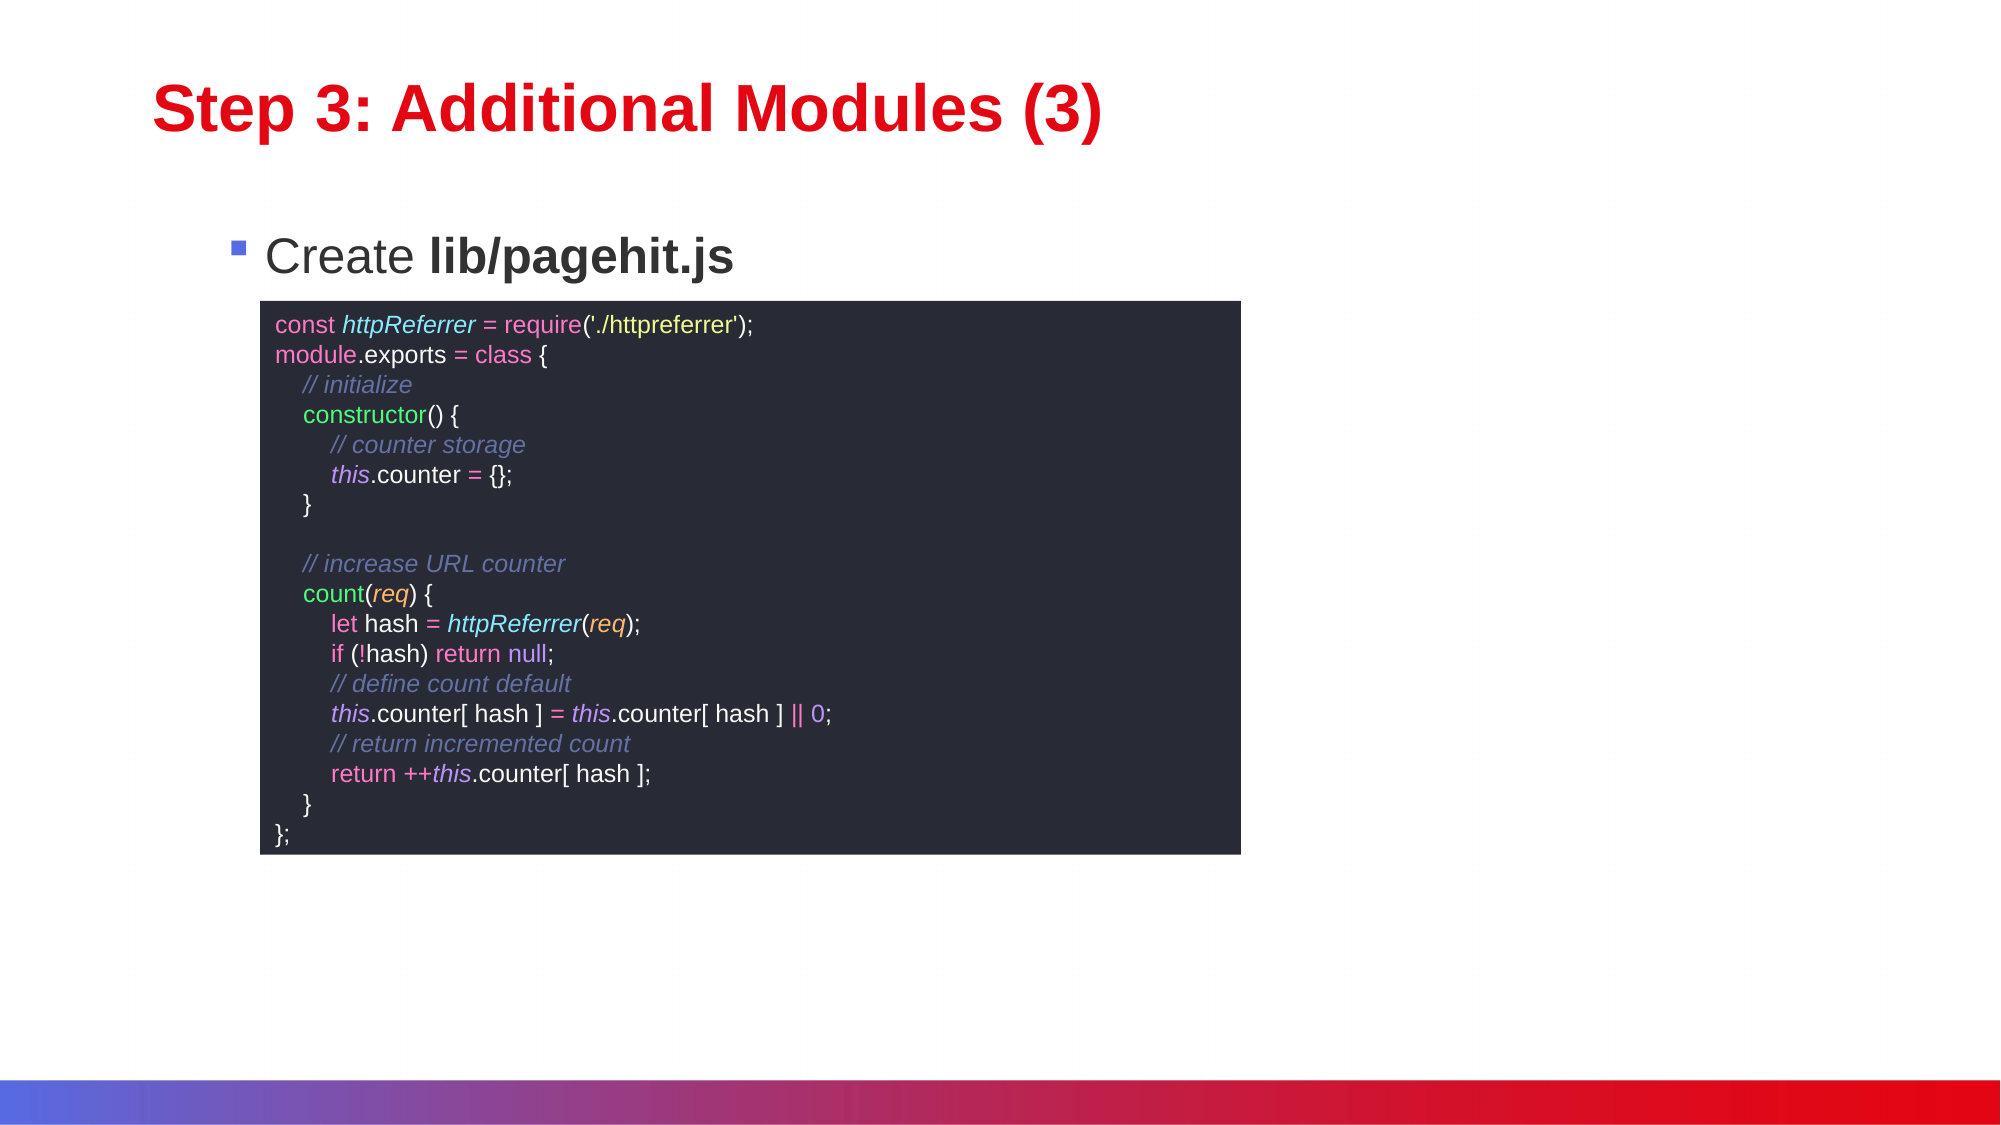

# Step 3: Additional Modules (3)
Create lib/pagehit.js
const httpReferrer = require('./httpreferrer');
module.exports = class {
    // initialize
    constructor() {
        // counter storage
        this.counter = {};
    }
    // increase URL counter
    count(req) {
        let hash = httpReferrer(req);
        if (!hash) return null;
        // define count default
        this.counter[ hash ] = this.counter[ hash ] || 0;
        // return incremented count
        return ++this.counter[ hash ];
    }
};